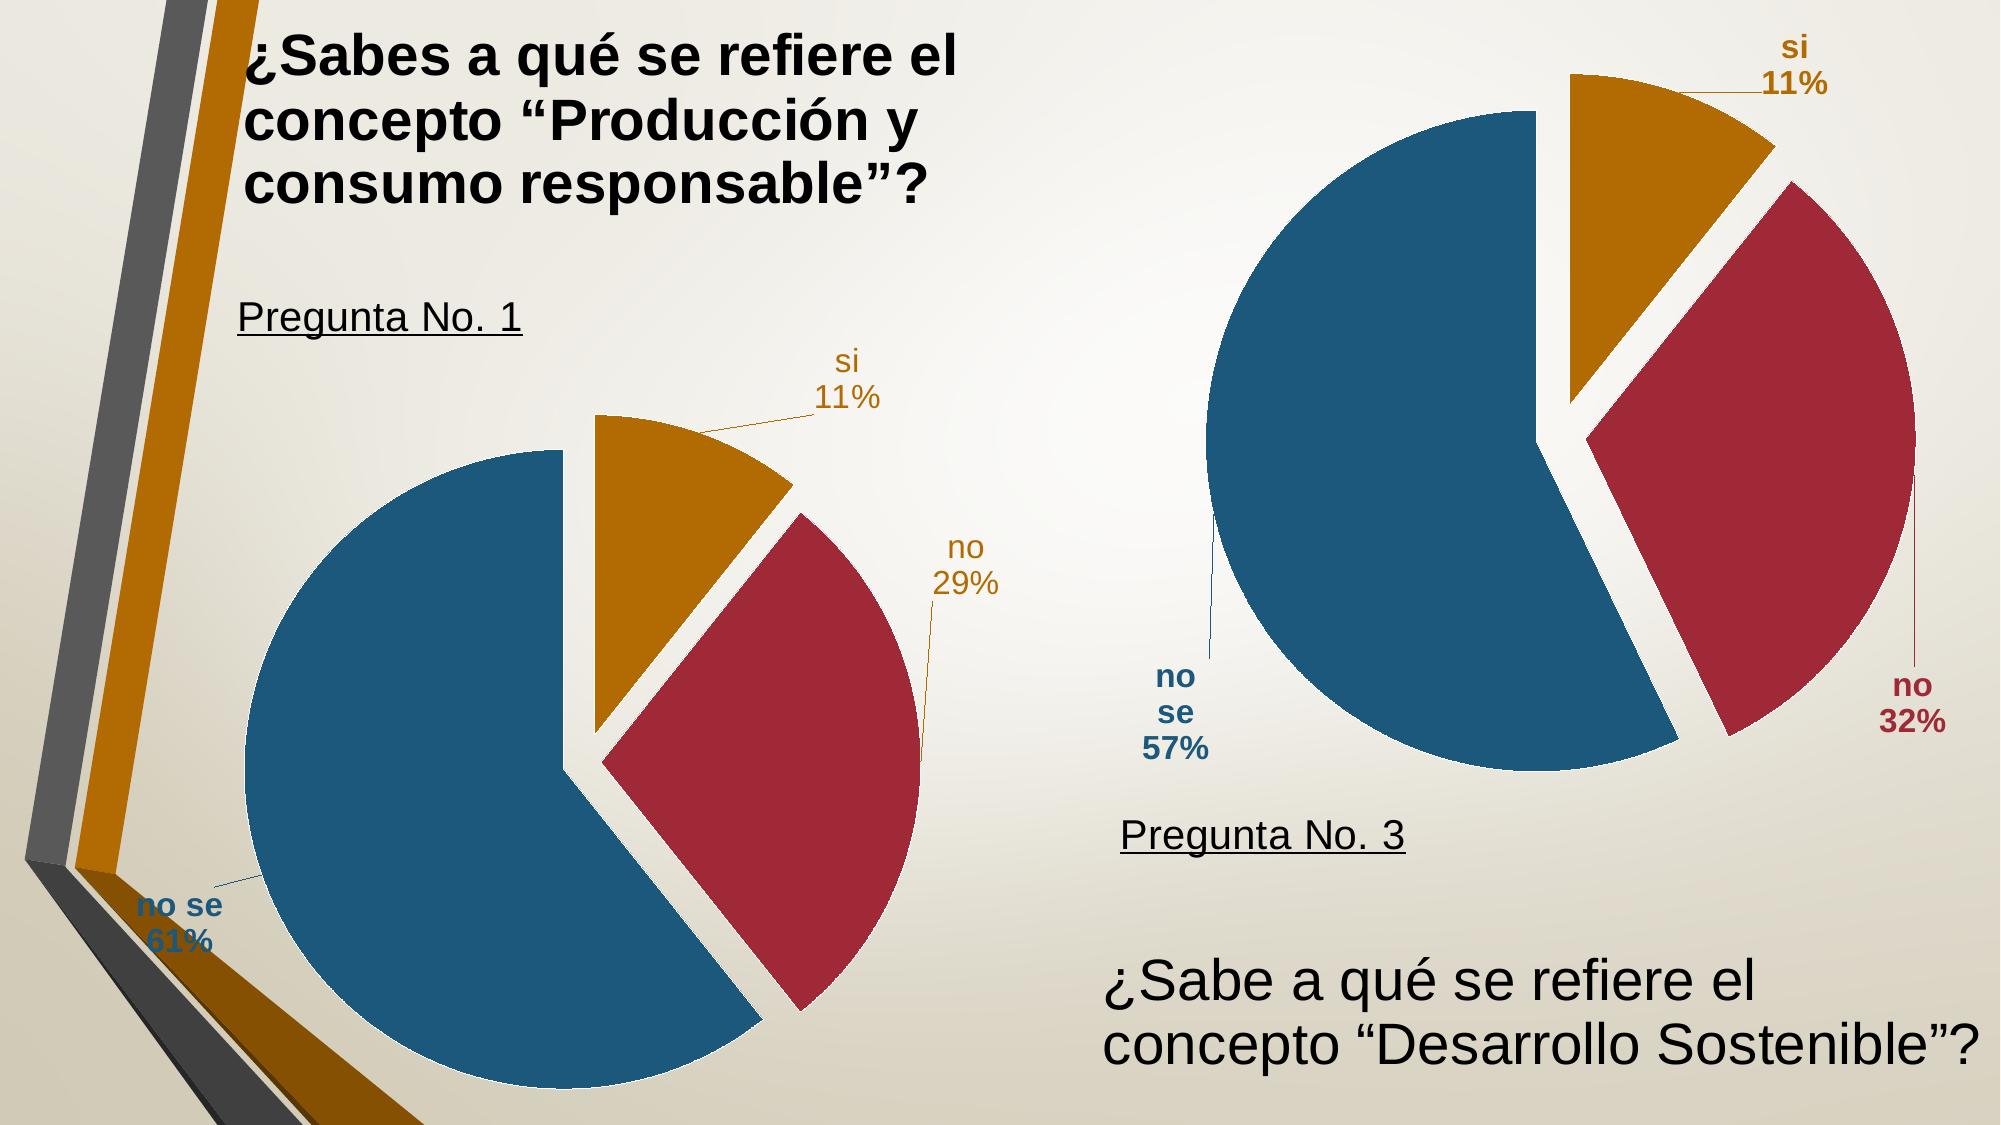

### Chart: Pregunta No. 1

| Category | Pregunta No. 1 |
|---|---|
| si | 3.0 |
| no | 8.0 |
| no se | 17.0 |

### Chart: Pregunta No. 3

| Category | Ventas |
|---|---|
| si | 3.0 |
| no | 9.0 |
| no se | 16.0 |